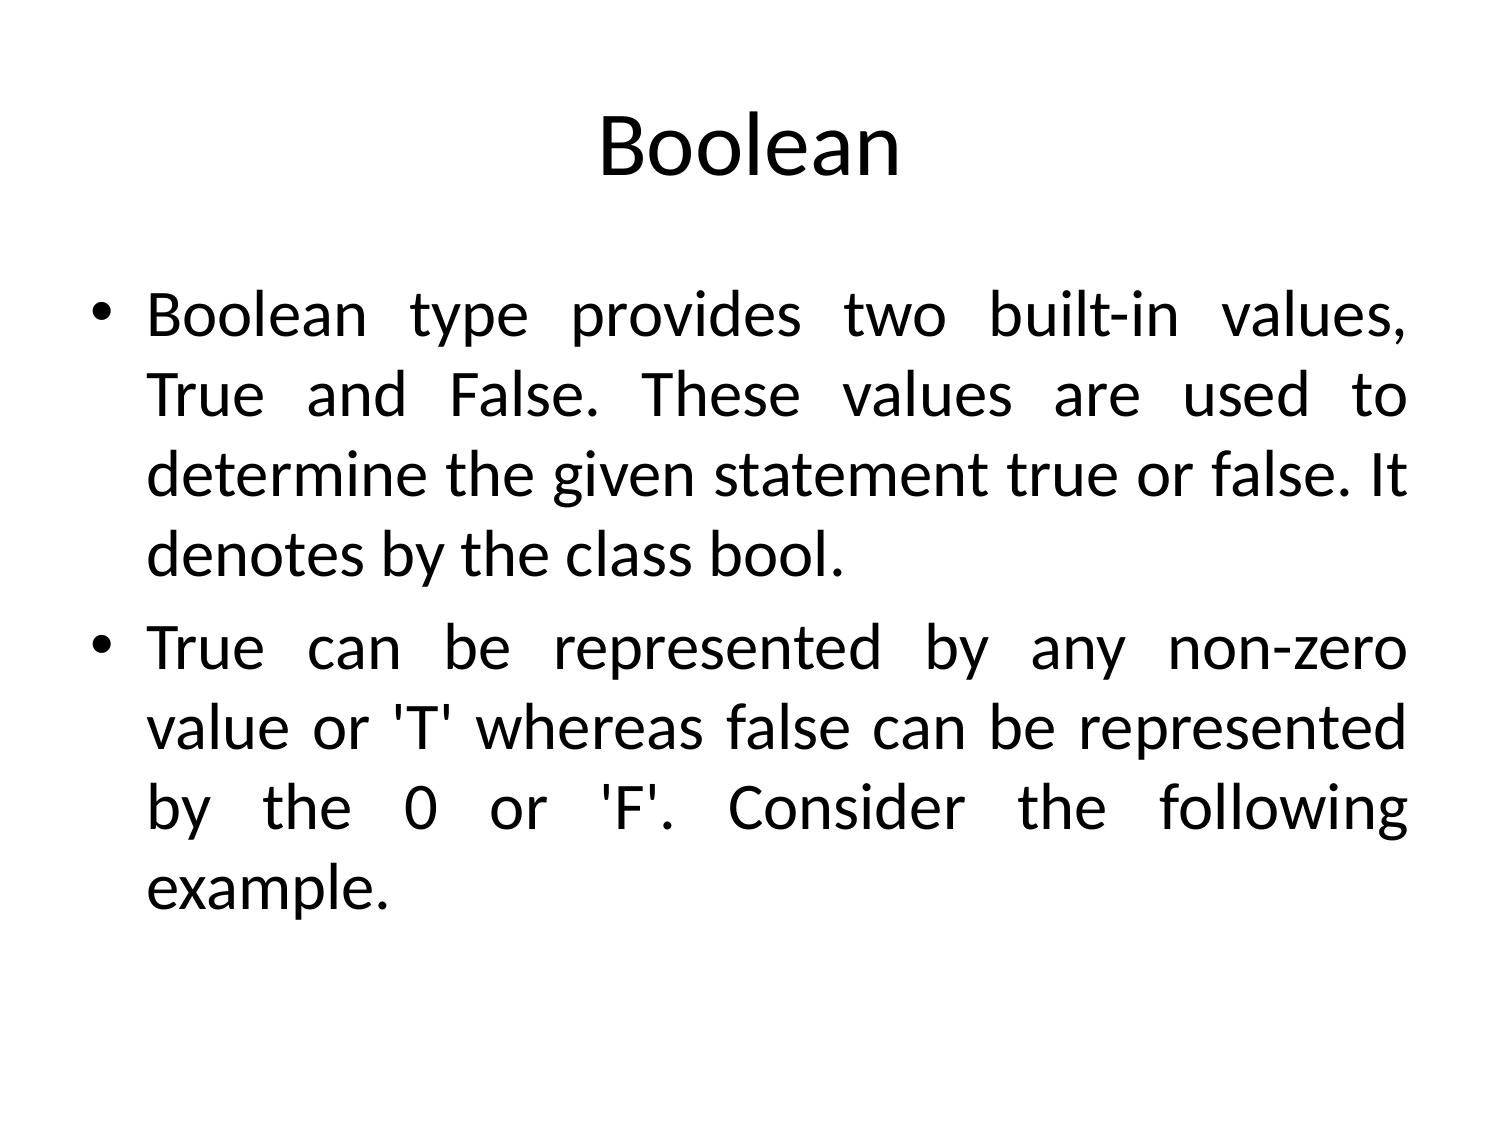

# Boolean
Boolean type provides two built-in values, True and False. These values are used to determine the given statement true or false. It denotes by the class bool.
True can be represented by any non-zero value or 'T' whereas false can be represented by the 0 or 'F'. Consider the following example.